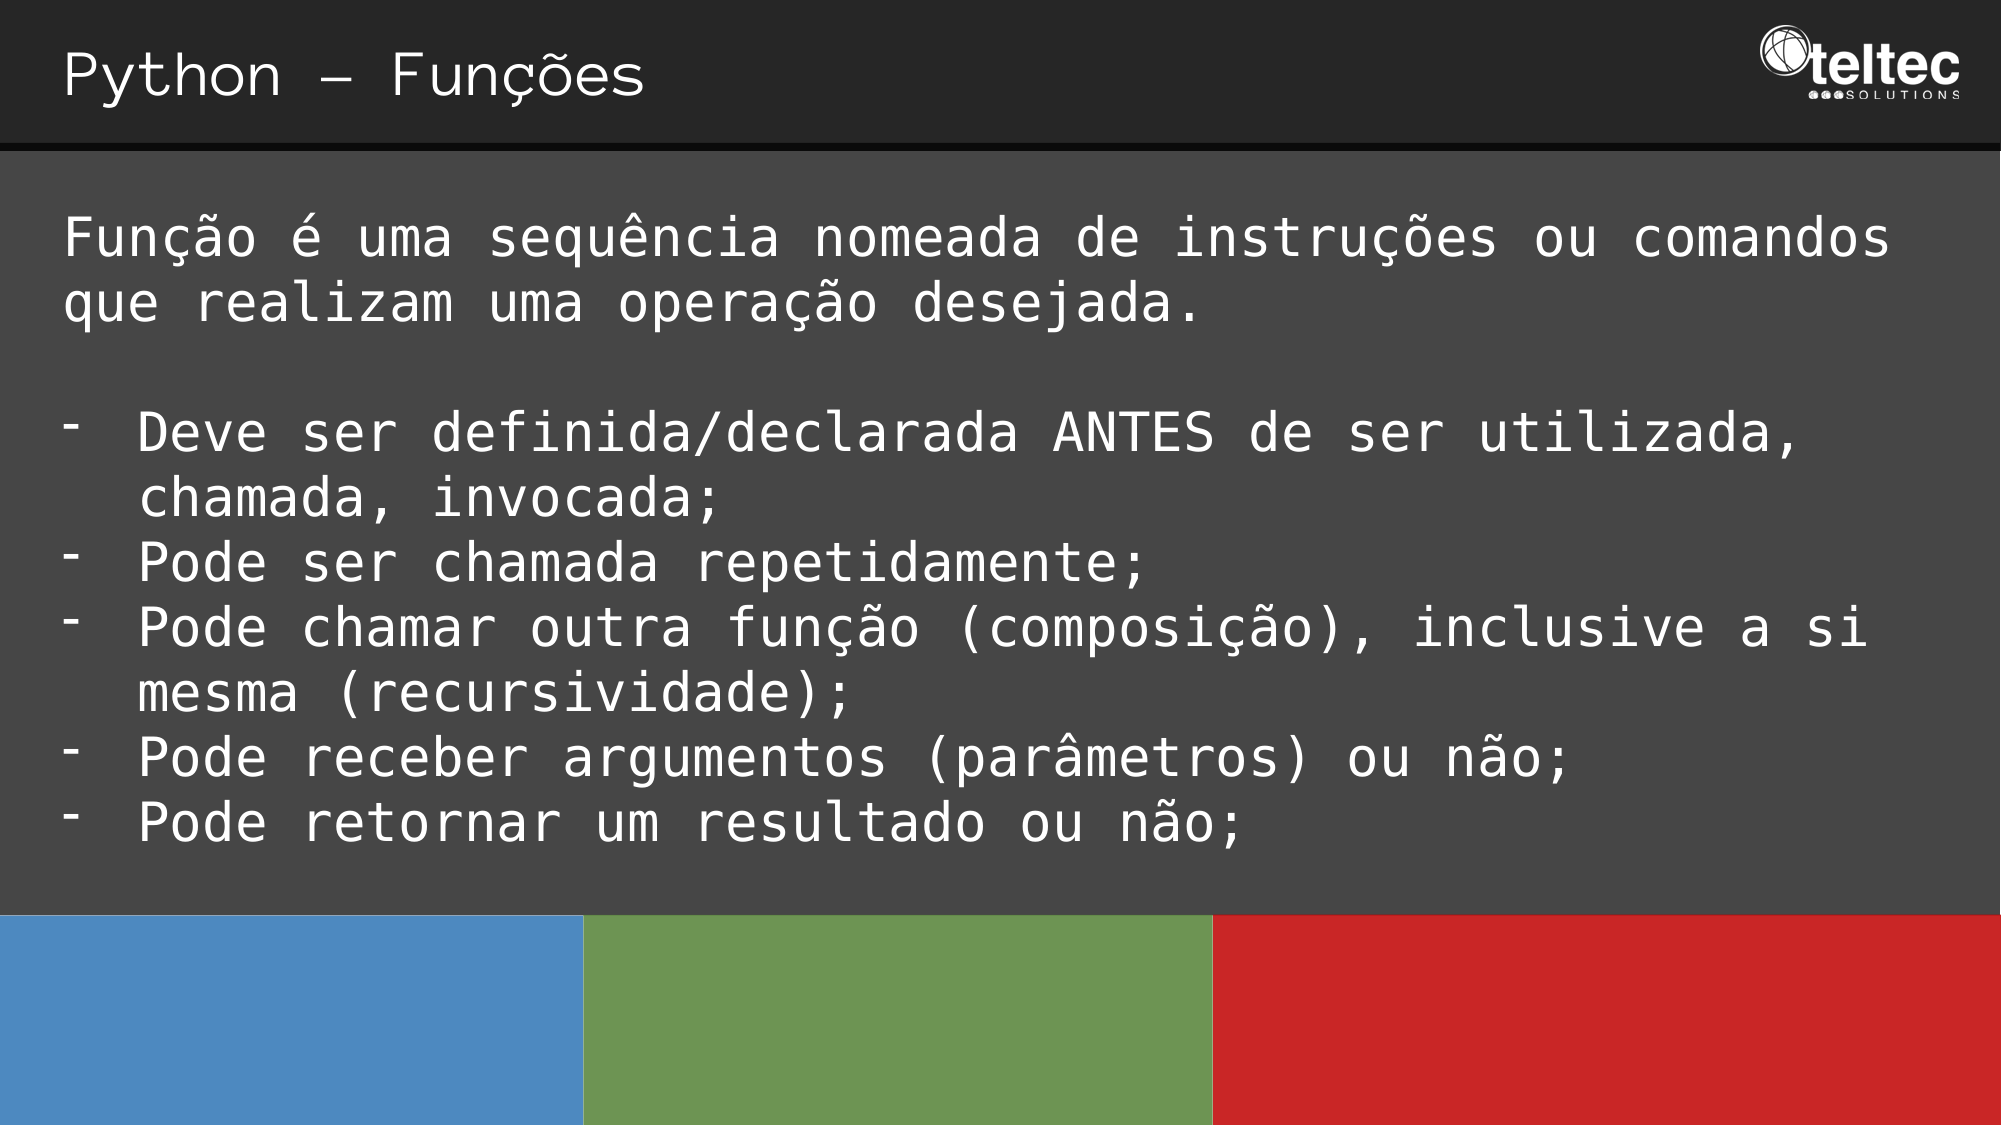

Python – Funções
Função é uma sequência nomeada de instruções ou comandos que realizam uma operação desejada.

Deve ser definida/declarada ANTES de ser utilizada, chamada, invocada;
Pode ser chamada repetidamente;
Pode chamar outra função (composição), inclusive a si mesma (recursividade);
Pode receber argumentos (parâmetros) ou não;
Pode retornar um resultado ou não;